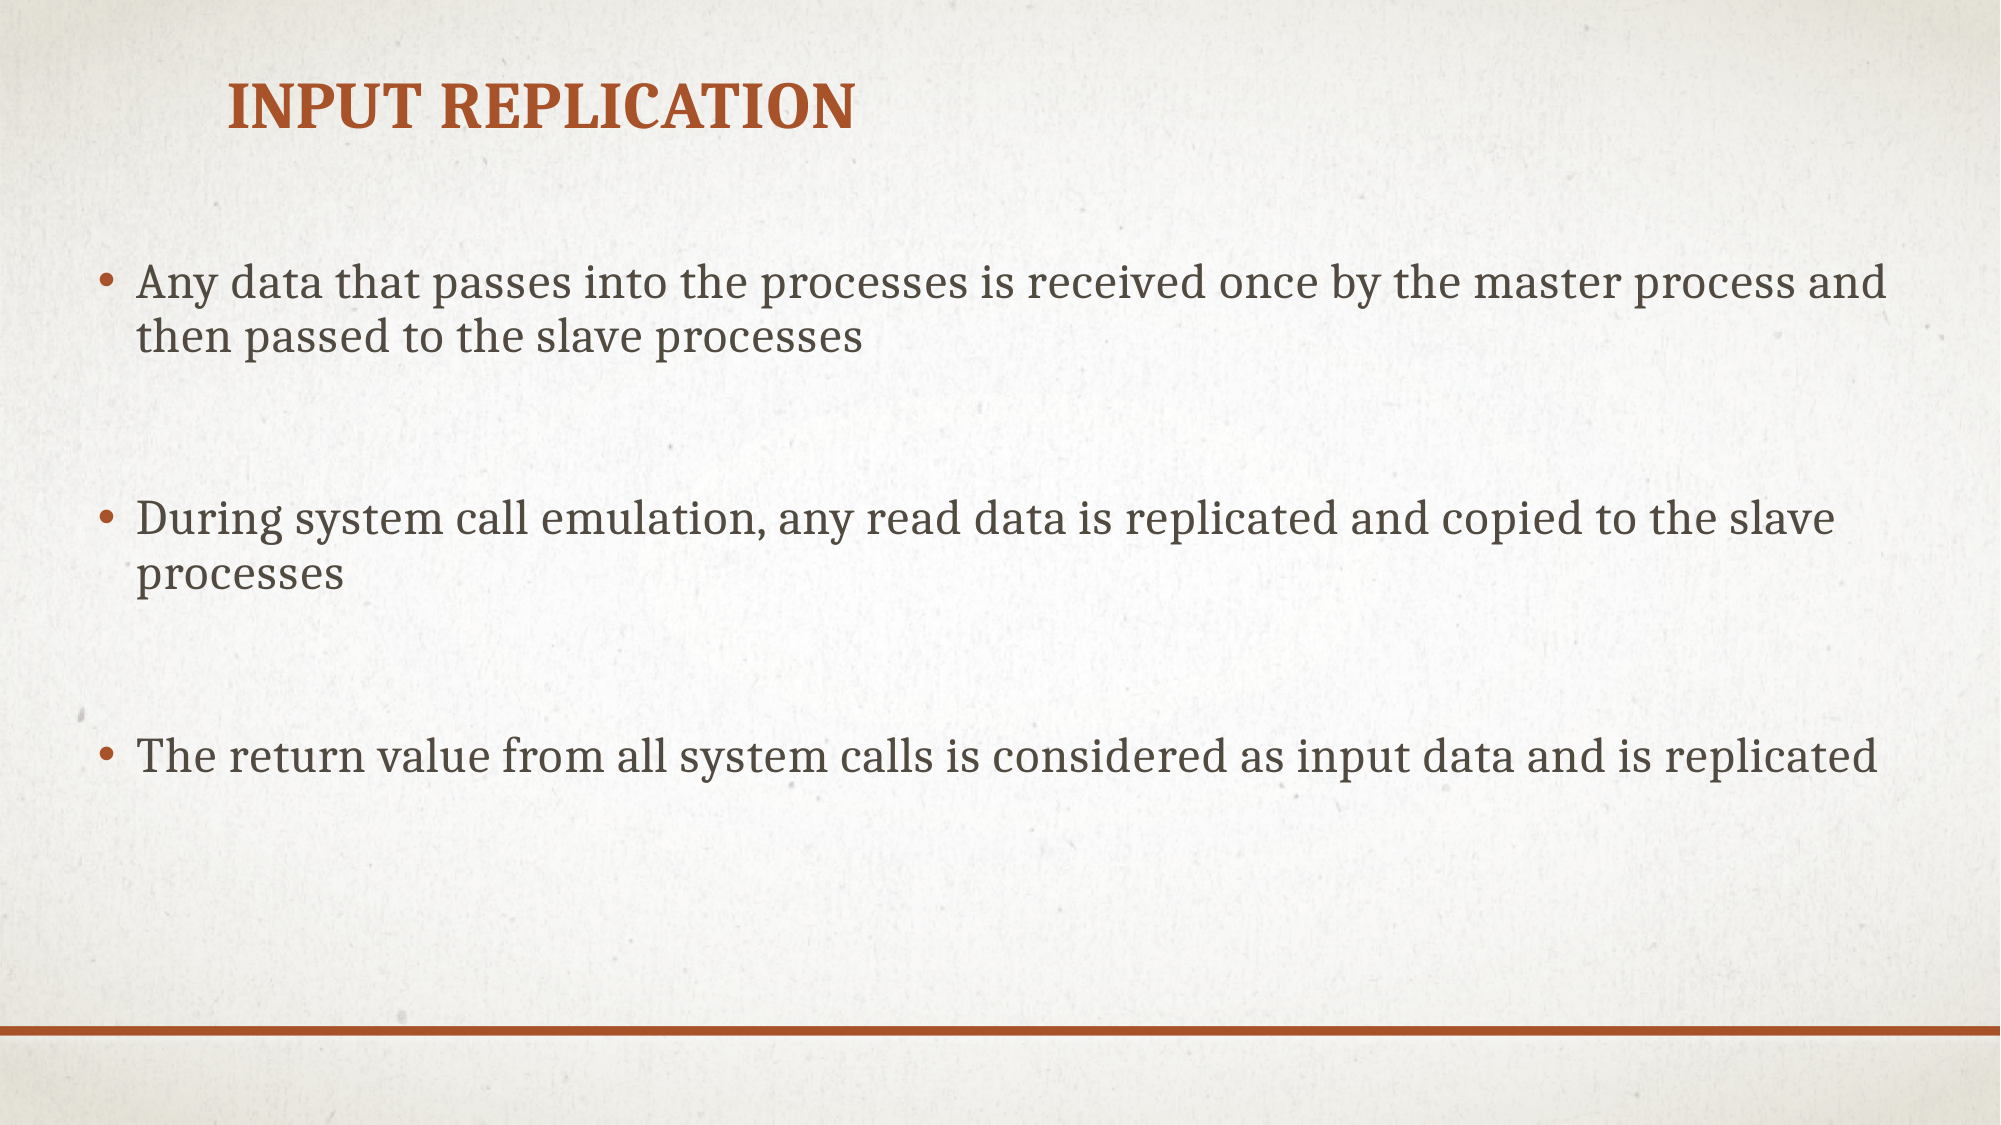

# input replication

Any data that passes into the processes is received once by the master process and then passed to the slave processes

During system call emulation, any read data is replicated and copied to the slave processes

The return value from all system calls is considered as input data and is replicated